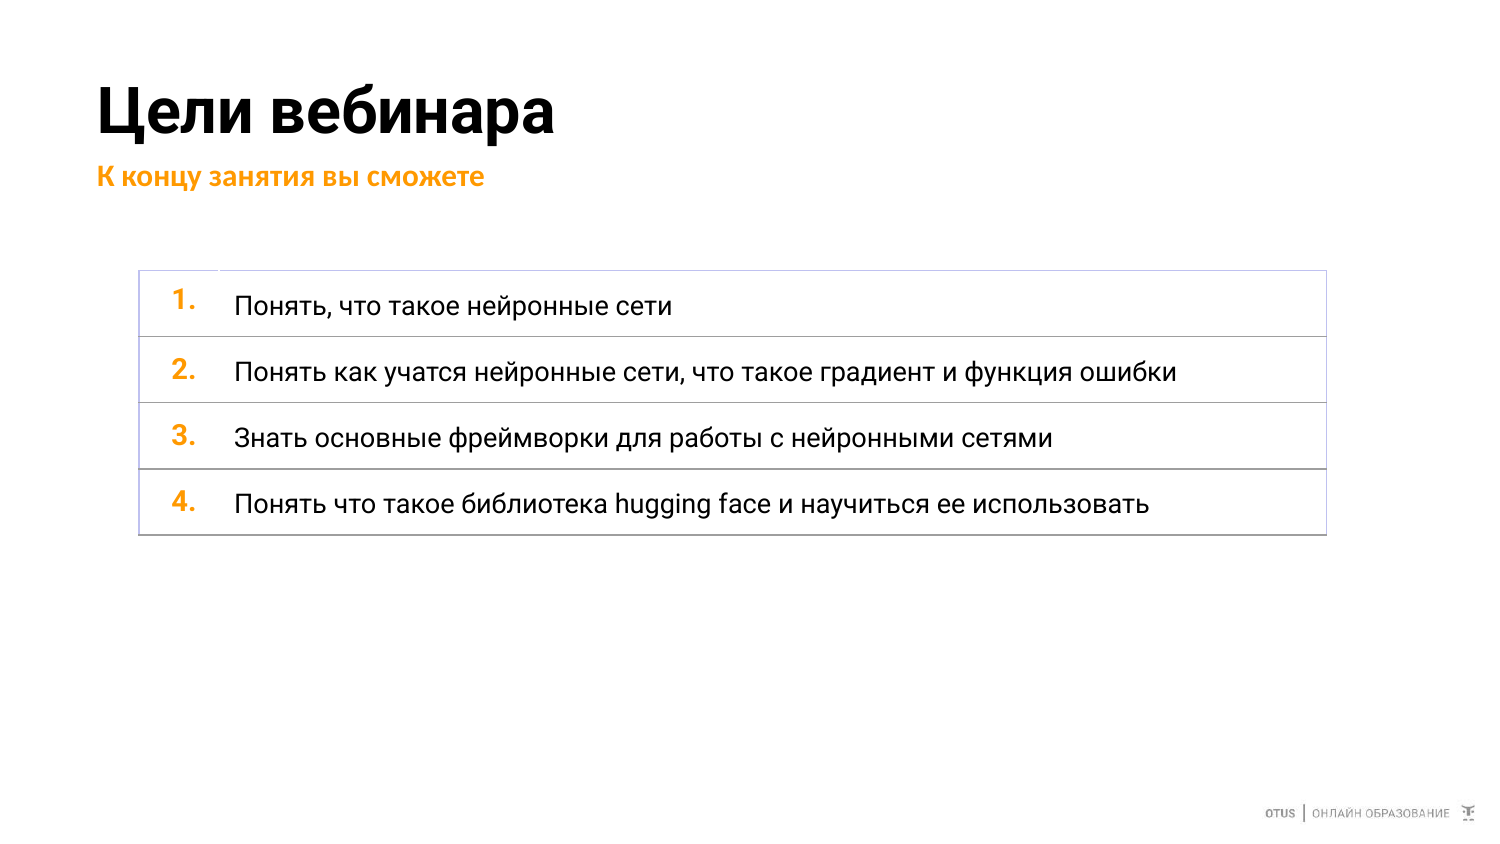

# Цели вебинара
К концу занятия вы сможете
| 1. | Понять, что такое нейронные сети |
| --- | --- |
| 2. | Понять как учатся нейронные сети, что такое градиент и функция ошибки |
| 3. | Знать основные фреймворки для работы с нейронными сетями |
| 4. | Понять что такое библиотека hugging face и научиться ее использовать |